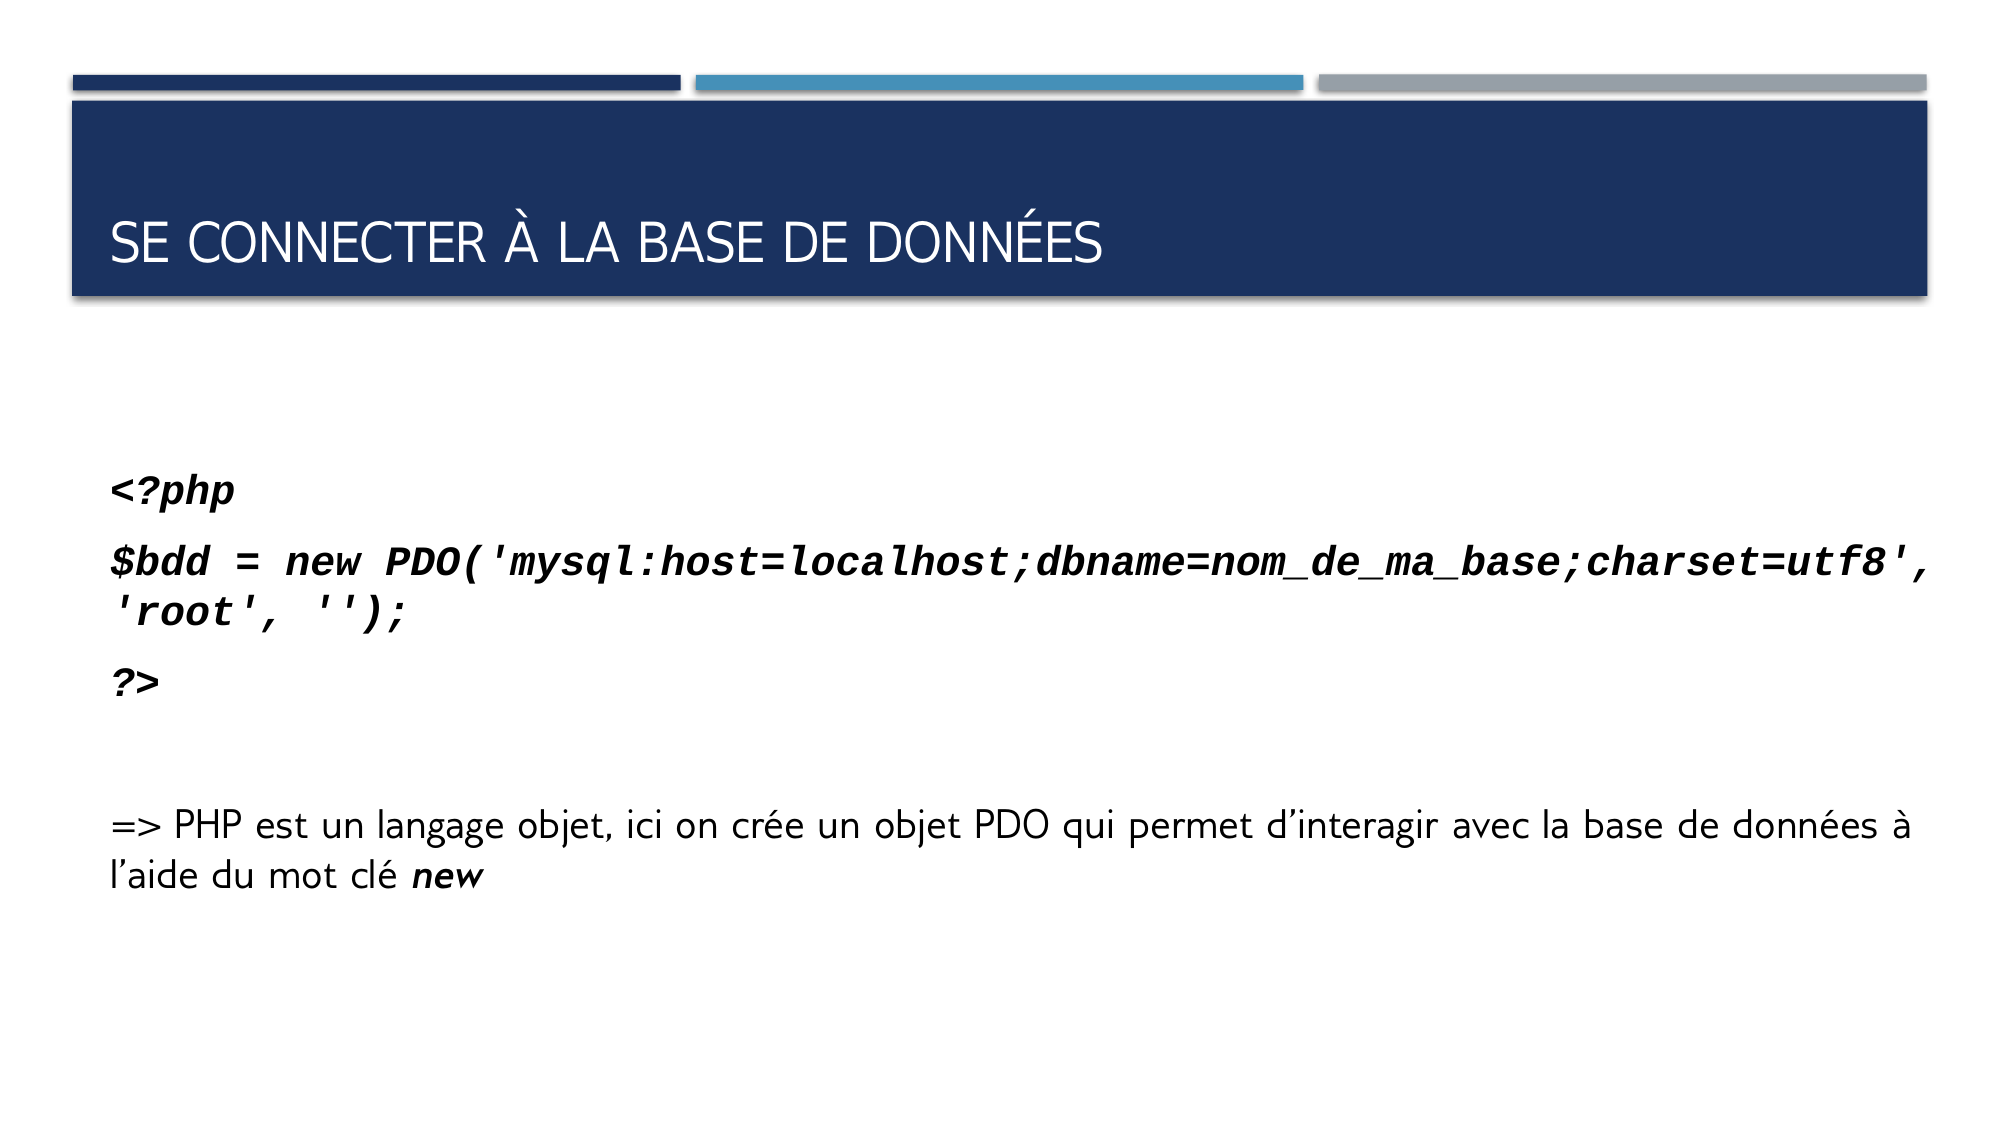

# Se connecter à la base de données
<?php
$bdd = new PDO('mysql:host=localhost;dbname=nom_de_ma_base;charset=utf8', 'root', '');
?>

=> PHP est un langage objet, ici on crée un objet PDO qui permet d’interagir avec la base de données à l’aide du mot clé new